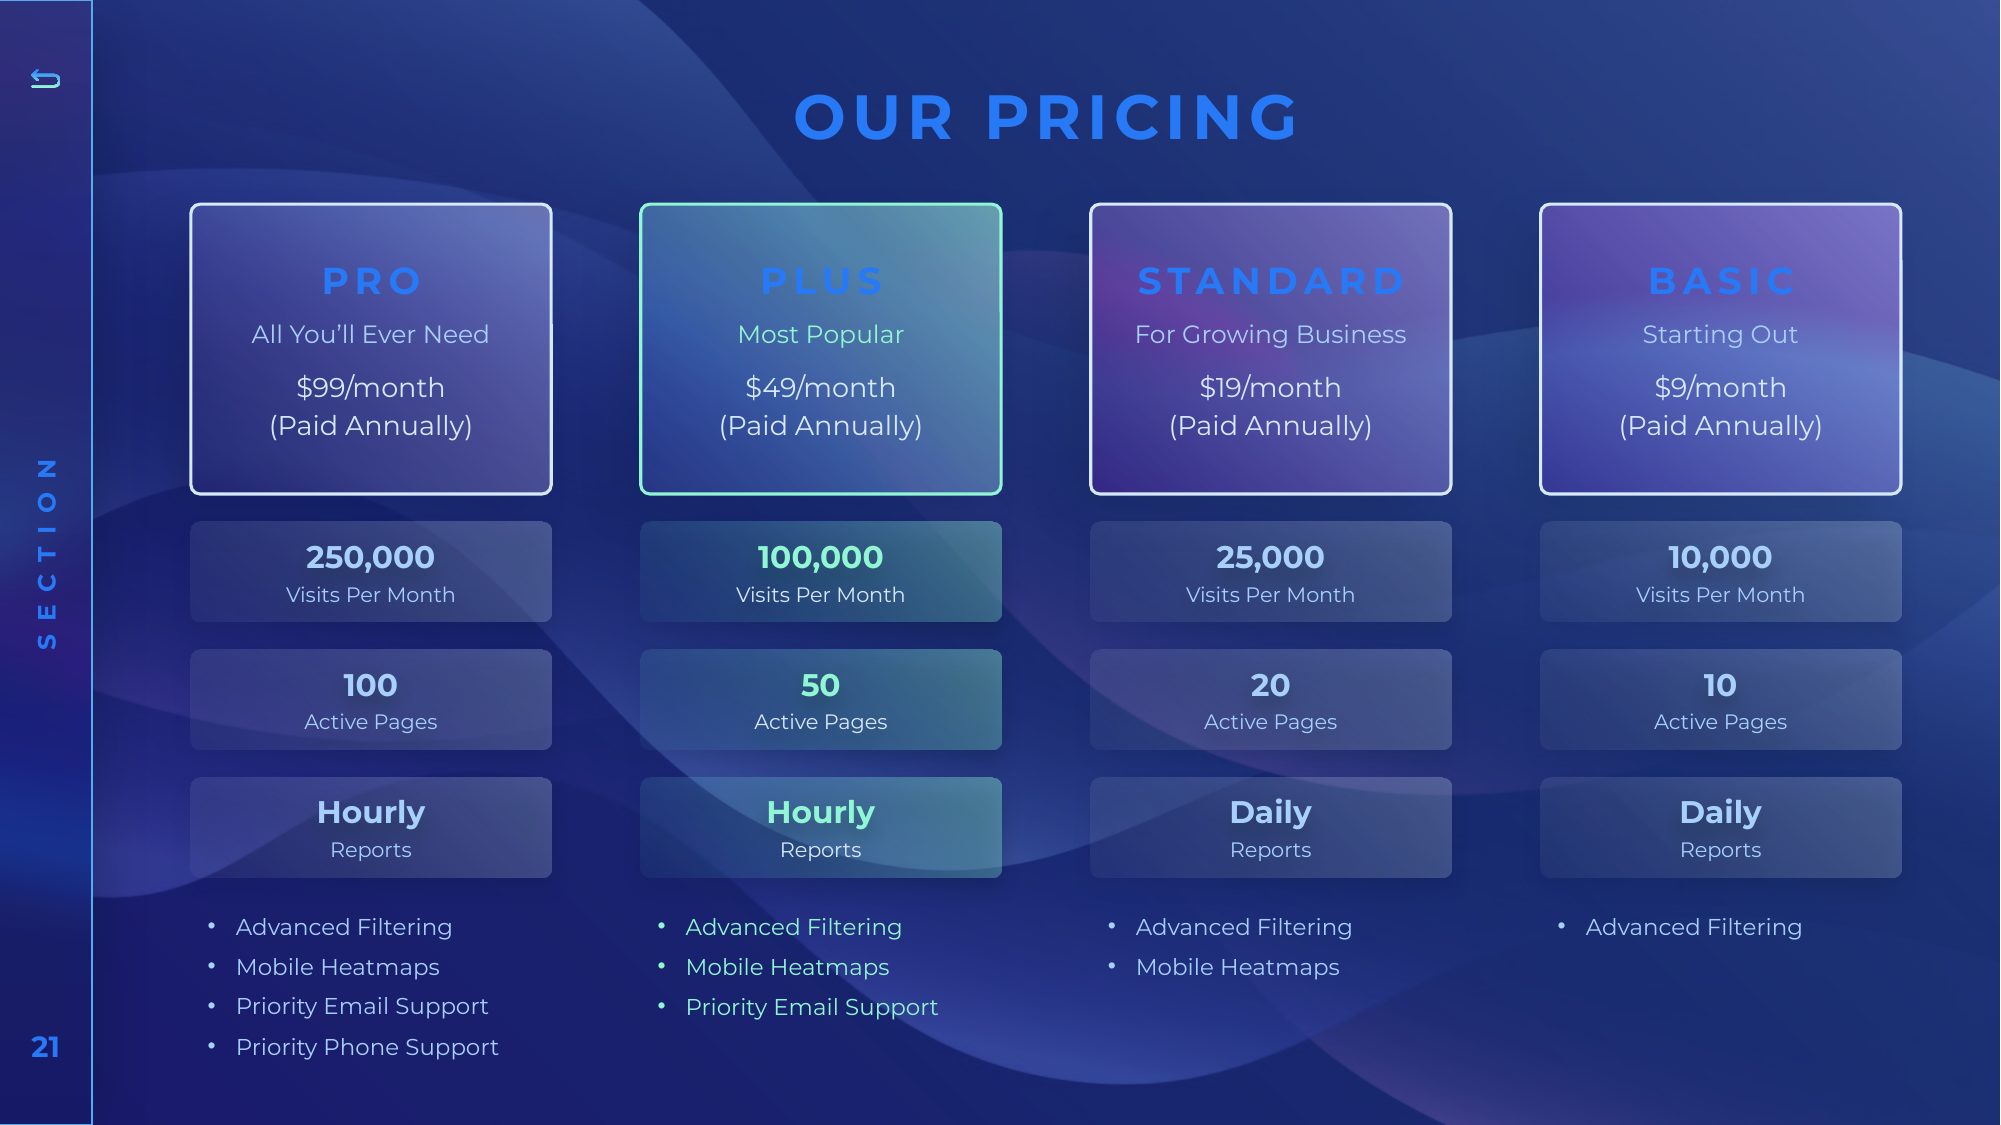

OUR PRICING

PRO
All You’ll Ever Need
$99/month
(Paid Annually)
PLUS
Most Popular
$49/month
(Paid Annually)
BASIC
Starting Out
$9/month
(Paid Annually)
STANDARD
For Growing Business
$19/month
(Paid Annually)
250,000
Visits Per Month
100,000
Visits Per Month
25,000
Visits Per Month
10,000
Visits Per Month
SECTION
100
Active Pages
50
Active Pages
20
Active Pages
10
Active Pages
Hourly
Reports
Hourly
Reports
Daily
Reports
Daily
Reports
Advanced Filtering
Mobile Heatmaps
Priority Email Support
Priority Phone Support
Advanced Filtering
Mobile Heatmaps
Priority Email Support
Advanced Filtering
Mobile Heatmaps
Advanced Filtering
21